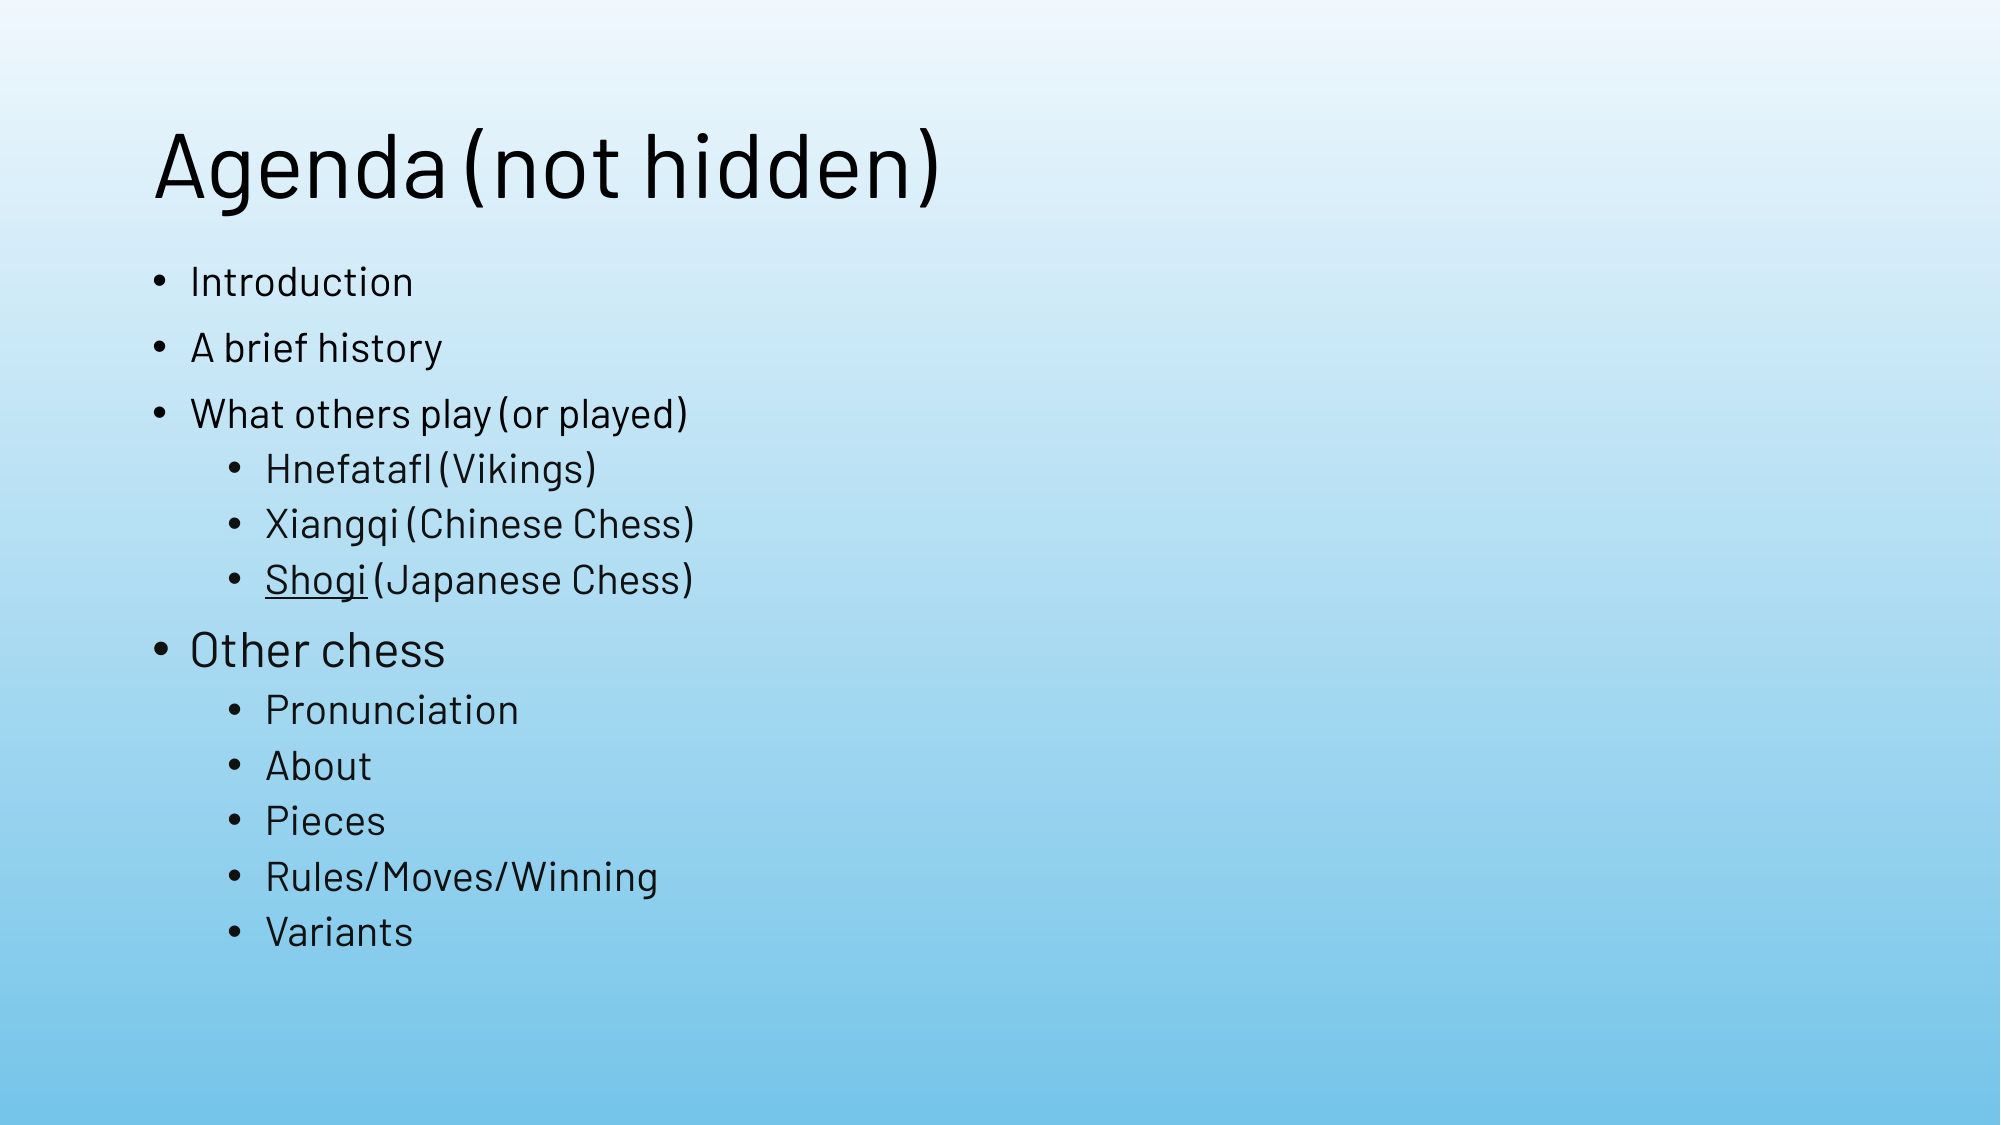

# Agenda (not hidden)
Introduction
A brief history
What others play (or played)
Hnefatafl (Vikings)
Xiangqi (Chinese Chess)
Shogi (Japanese Chess)
Other chess
Pronunciation
About
Pieces
Rules/Moves/Winning
Variants